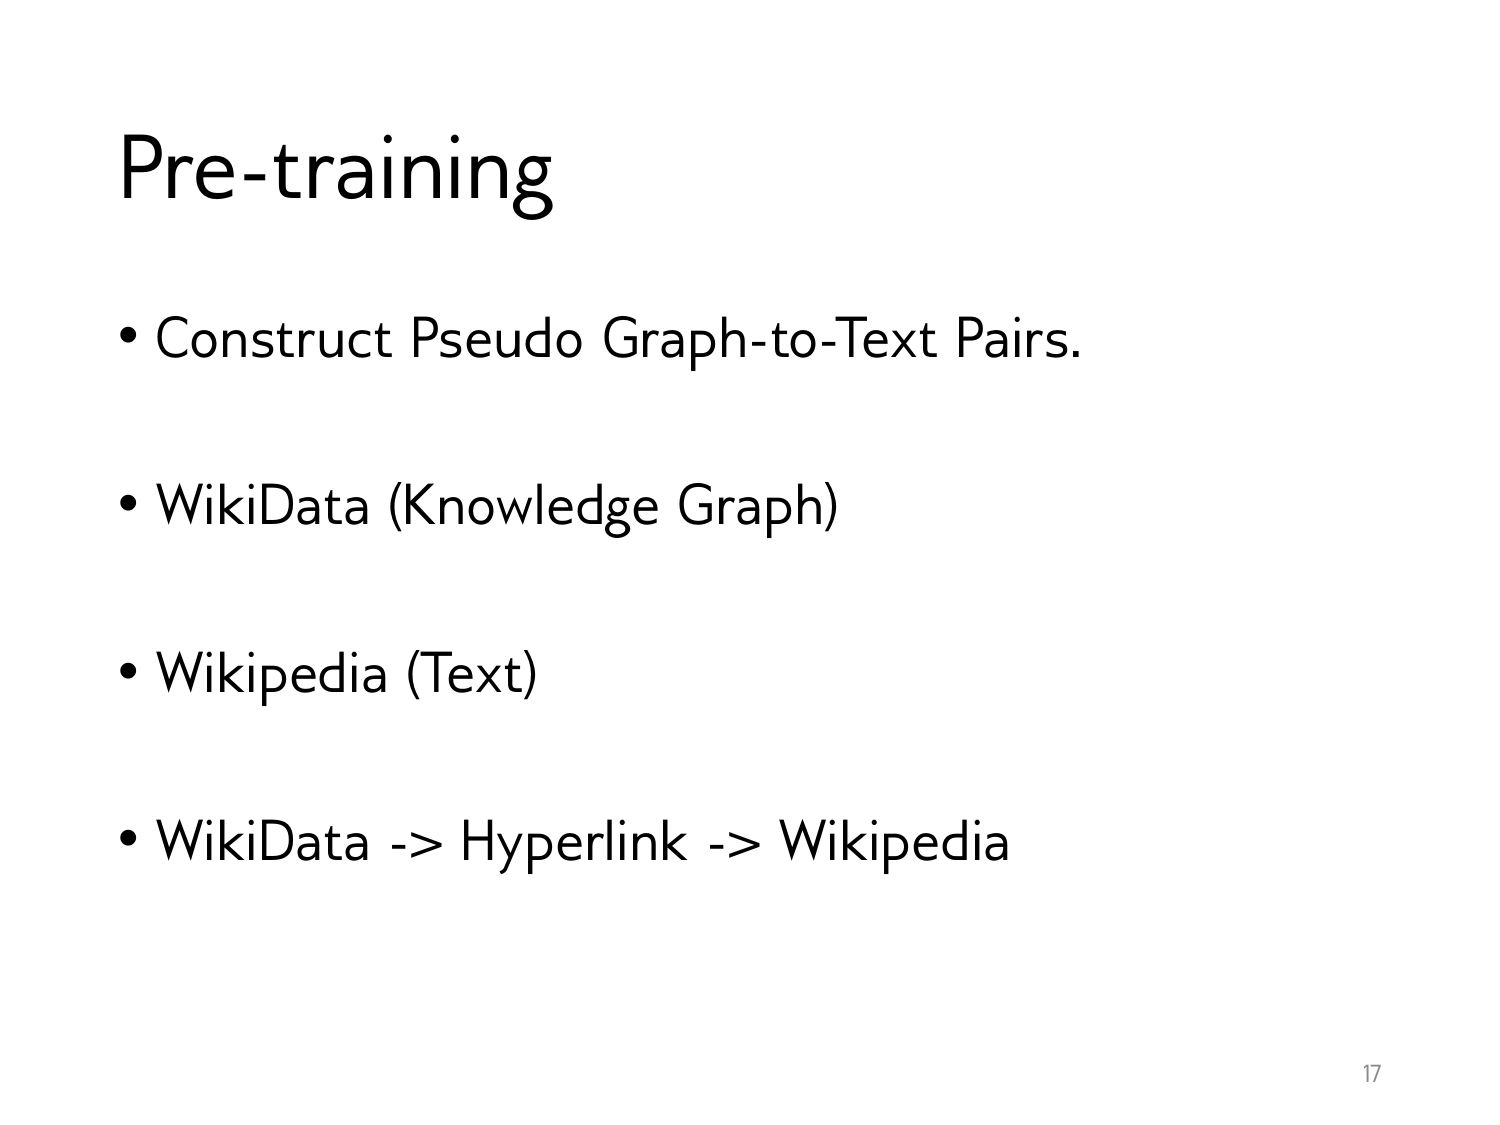

# Pre-training
Construct Pseudo Graph-to-Text Pairs.

WikiData (Knowledge Graph)

Wikipedia (Text)

WikiData -> Hyperlink -> Wikipedia
17